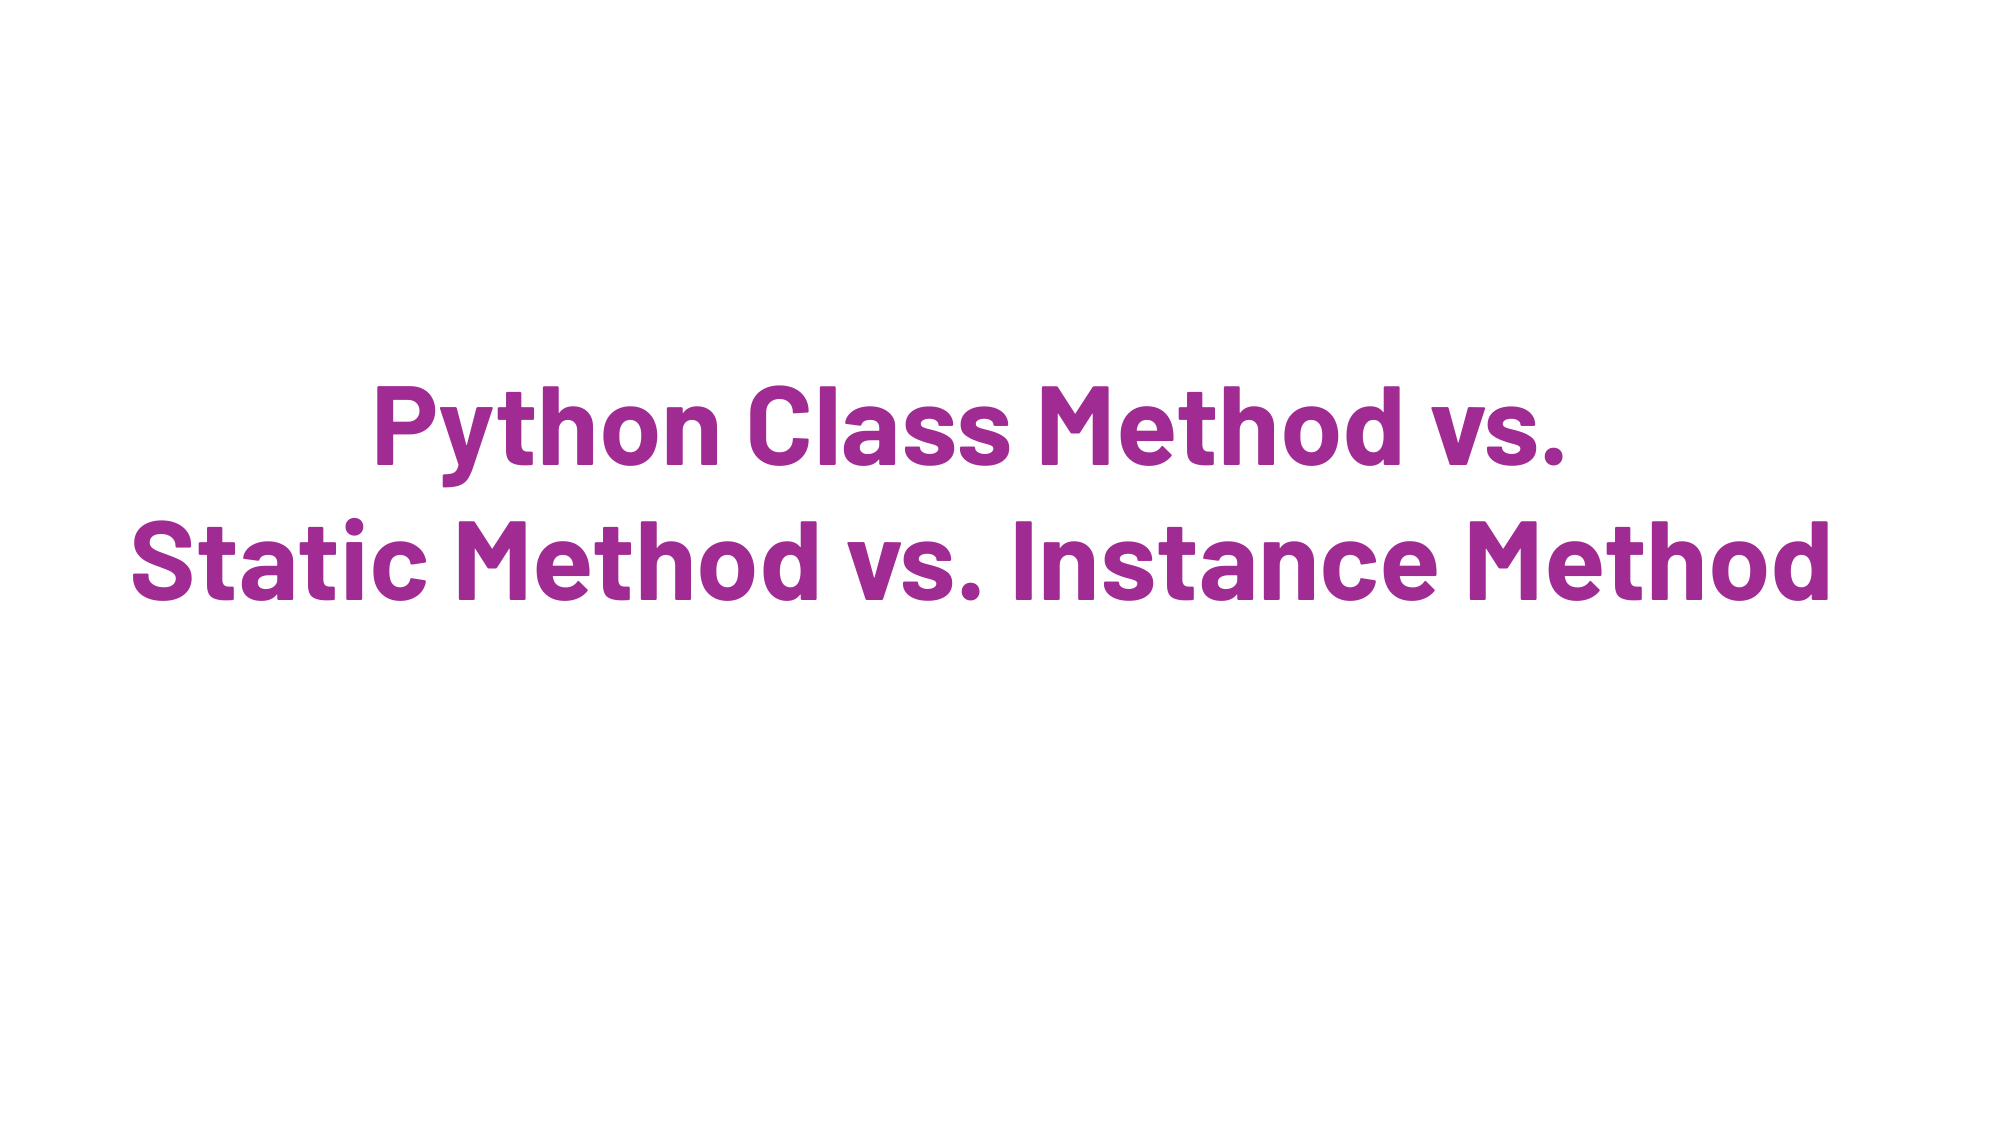

Python Class Method vs.
Static Method vs. Instance Method